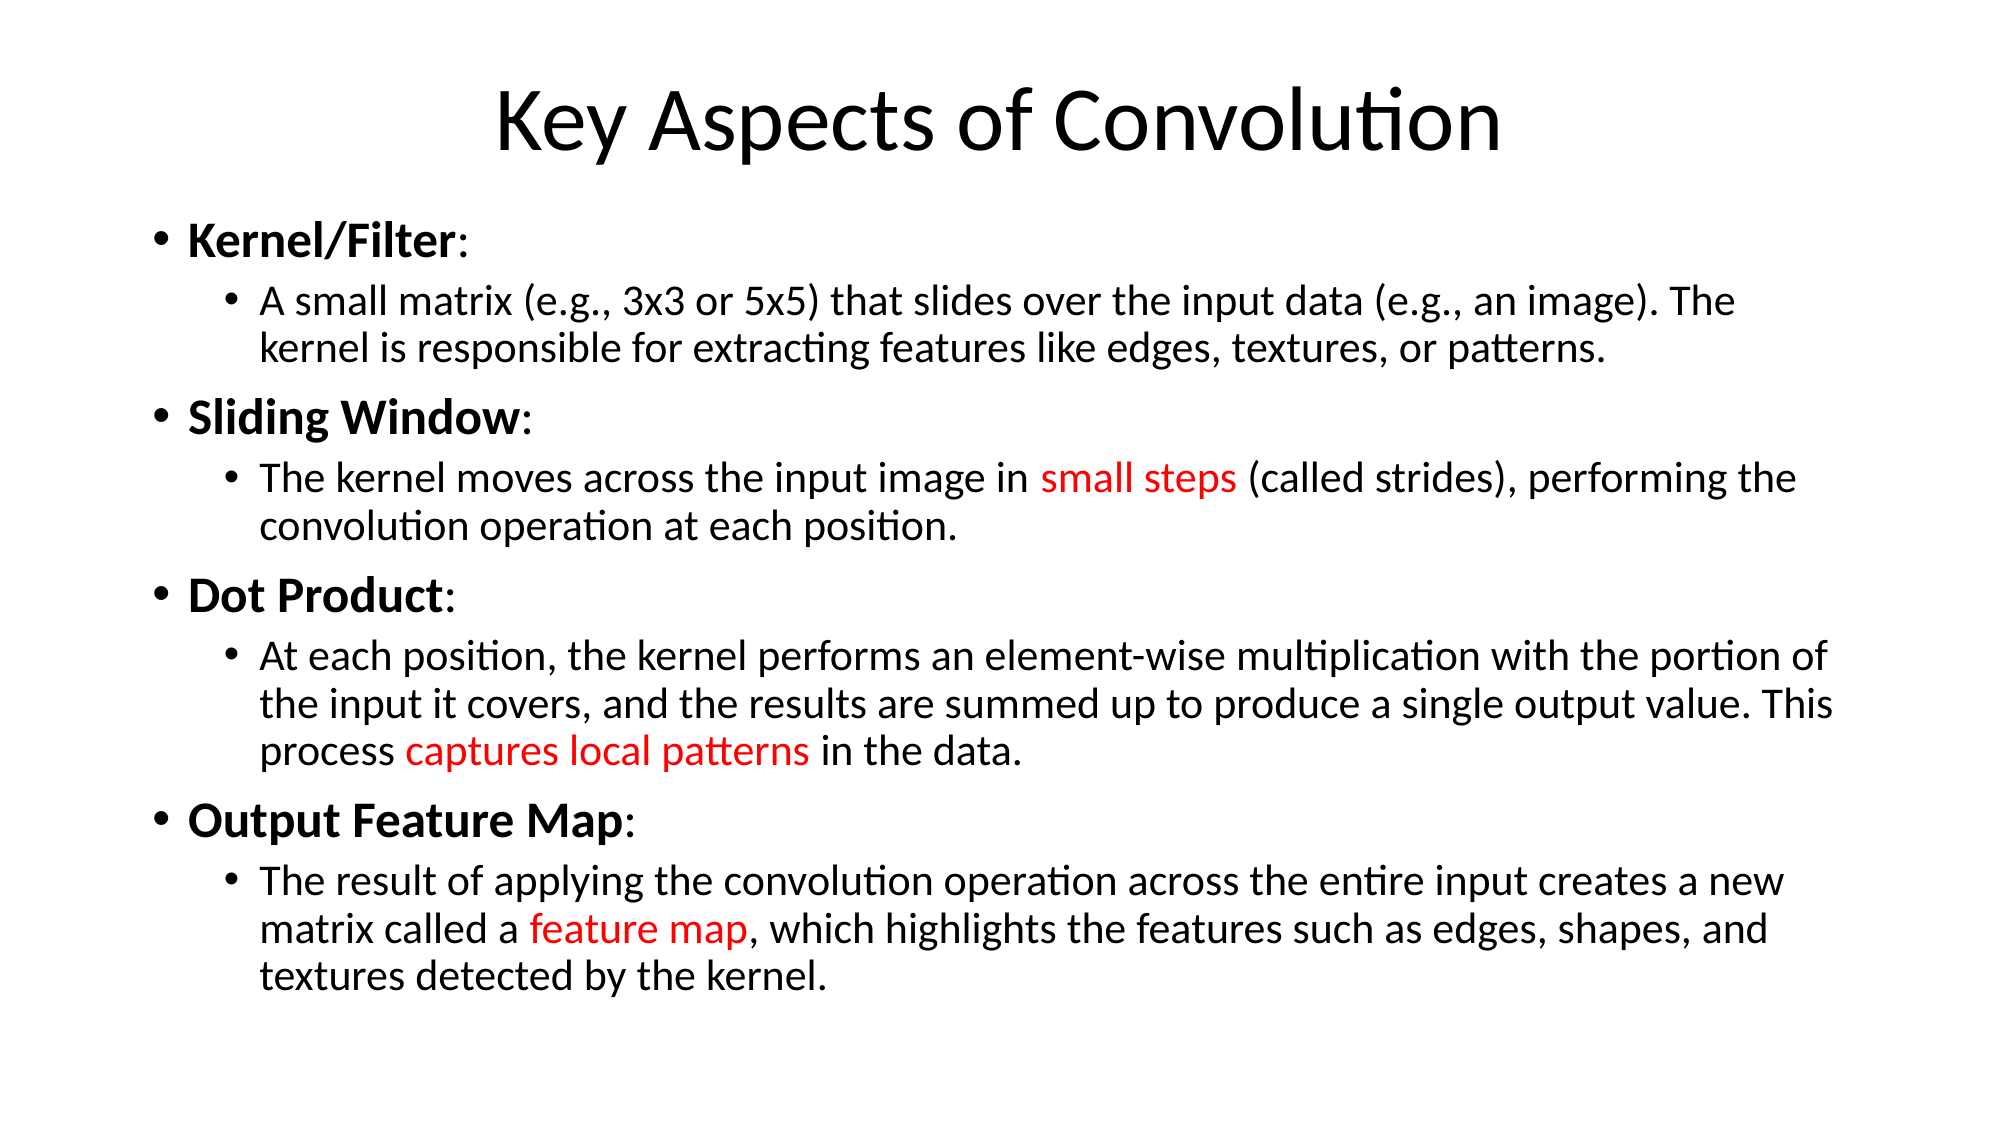

# Key Aspects of Convolution
Kernel/Filter:
A small matrix (e.g., 3x3 or 5x5) that slides over the input data (e.g., an image). The kernel is responsible for extracting features like edges, textures, or patterns.
Sliding Window:
The kernel moves across the input image in small steps (called strides), performing the convolution operation at each position.
Dot Product:
At each position, the kernel performs an element-wise multiplication with the portion of the input it covers, and the results are summed up to produce a single output value. This process captures local patterns in the data.
Output Feature Map:
The result of applying the convolution operation across the entire input creates a new matrix called a feature map, which highlights the features such as edges, shapes, and textures detected by the kernel.